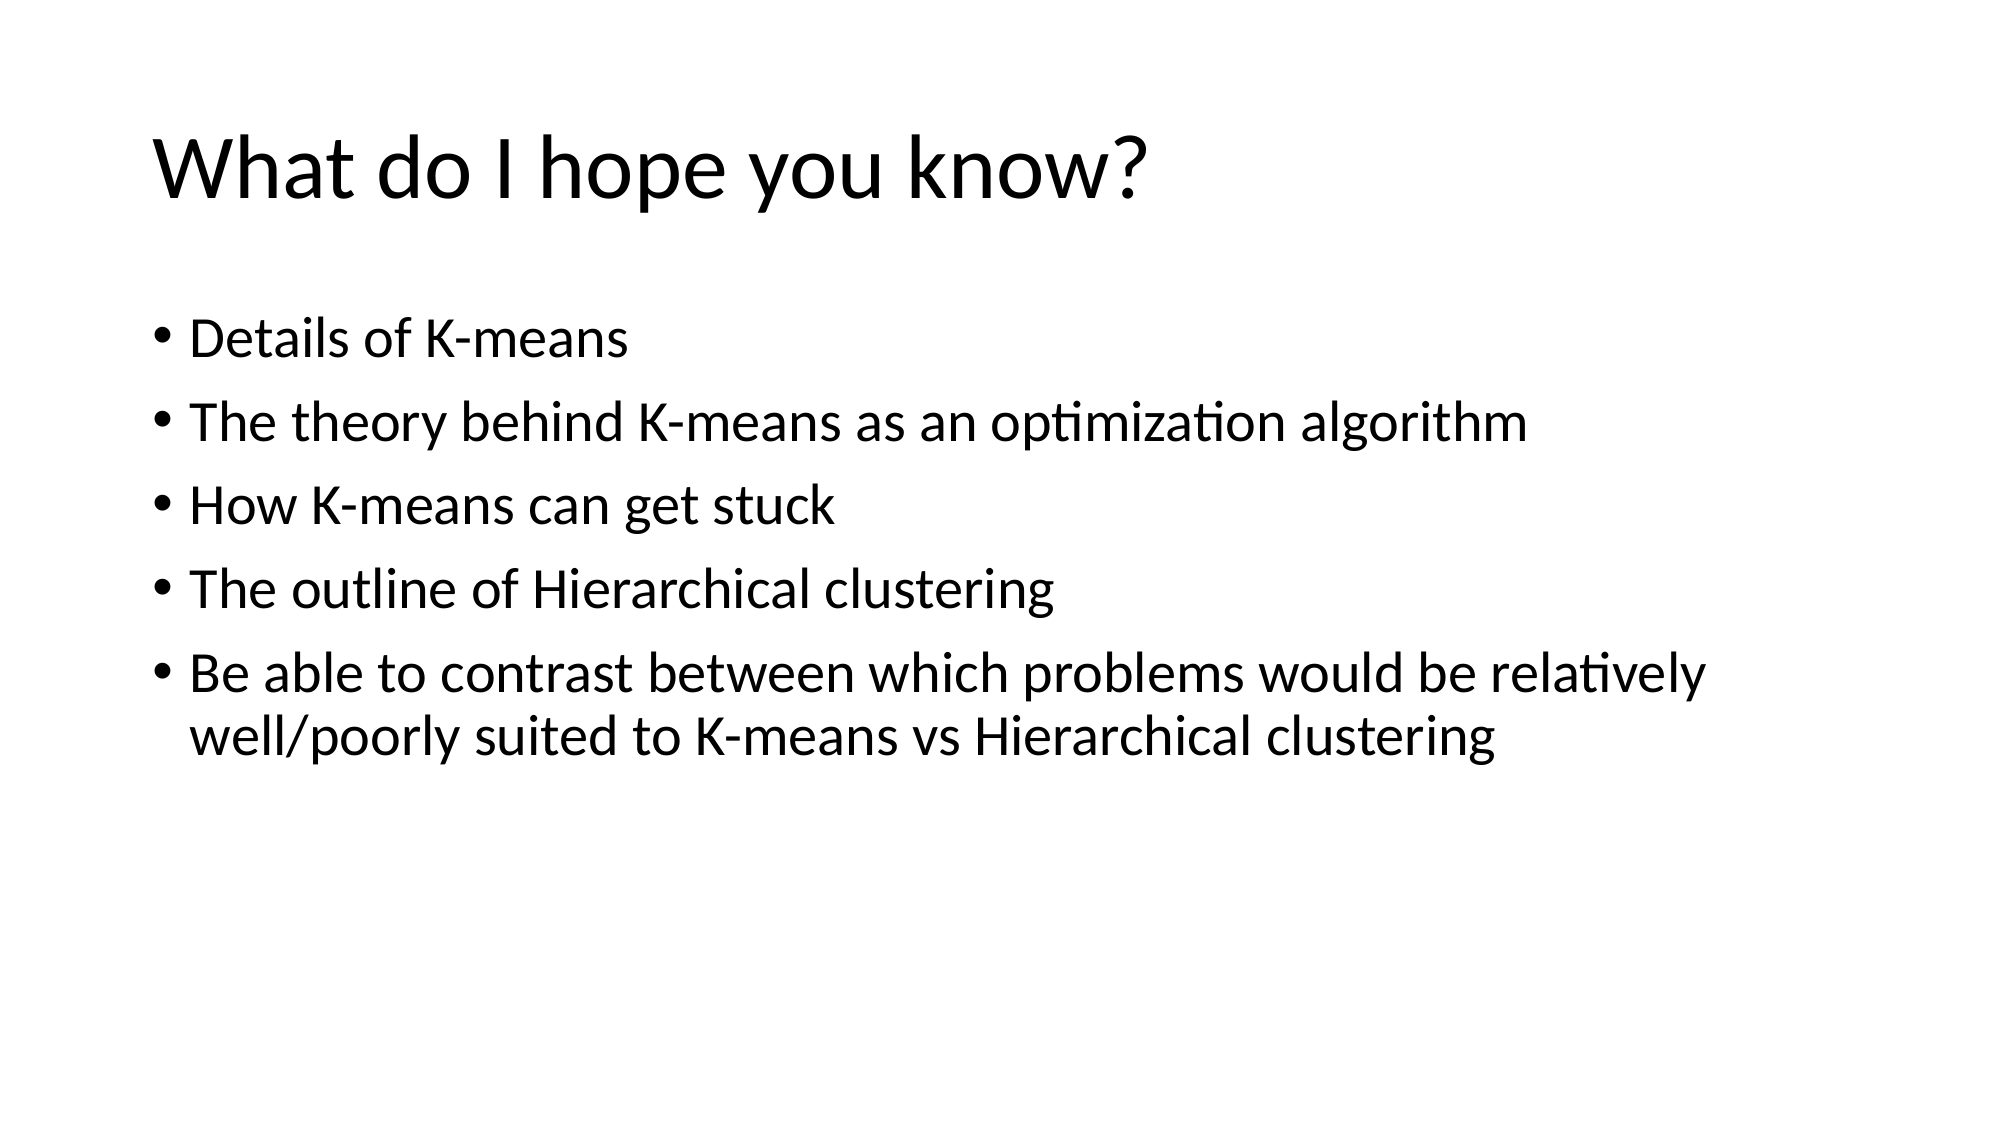

# What do I hope you know?
Details of K-means
The theory behind K-means as an optimization algorithm
How K-means can get stuck
The outline of Hierarchical clustering
Be able to contrast between which problems would be relatively well/poorly suited to K-means vs Hierarchical clustering